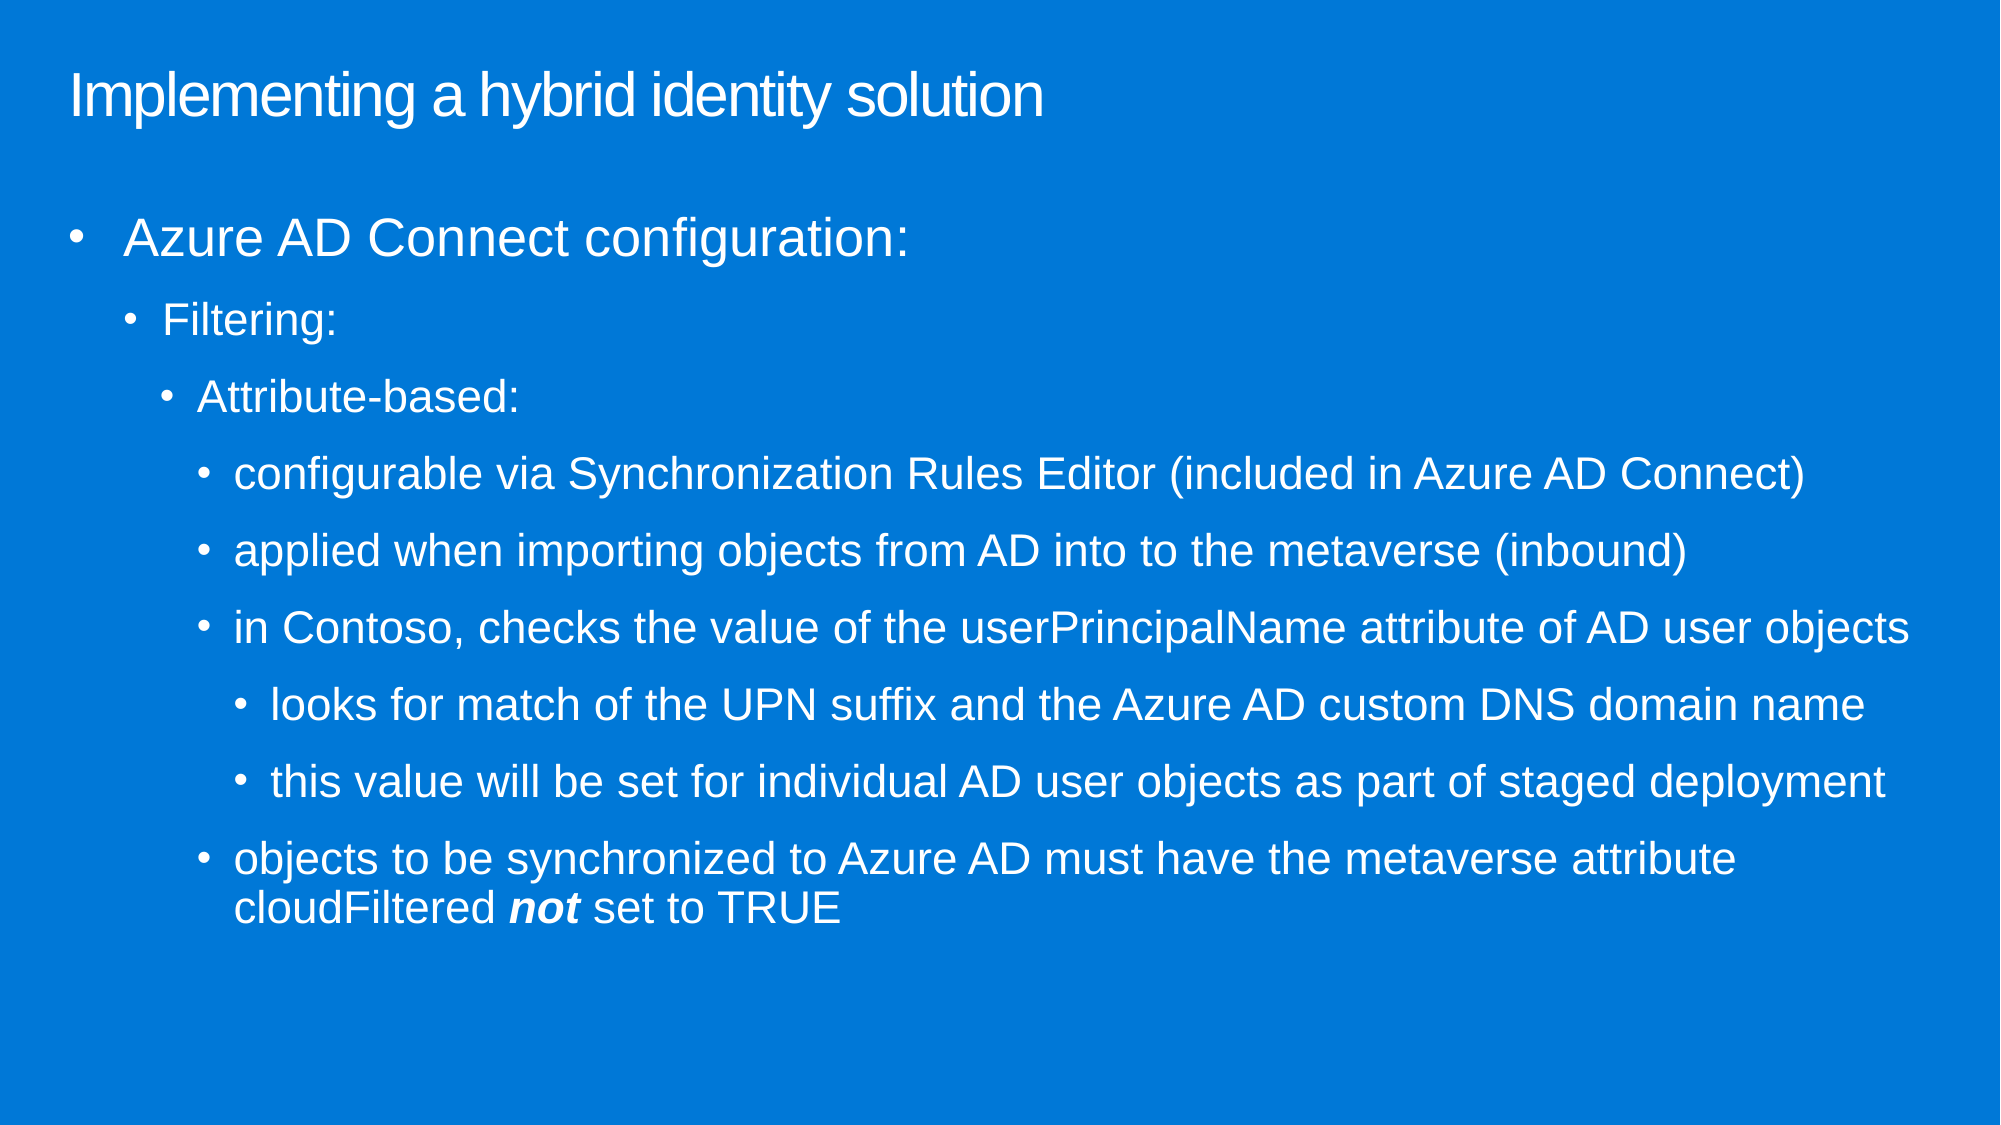

# Implementing a hybrid identity solution
Azure AD Connect configuration:
Filtering:
Attribute-based:
configurable via Synchronization Rules Editor (included in Azure AD Connect)
applied when importing objects from AD into to the metaverse (inbound)
in Contoso, checks the value of the userPrincipalName attribute of AD user objects
looks for match of the UPN suffix and the Azure AD custom DNS domain name
this value will be set for individual AD user objects as part of staged deployment
objects to be synchronized to Azure AD must have the metaverse attribute cloudFiltered not set to TRUE